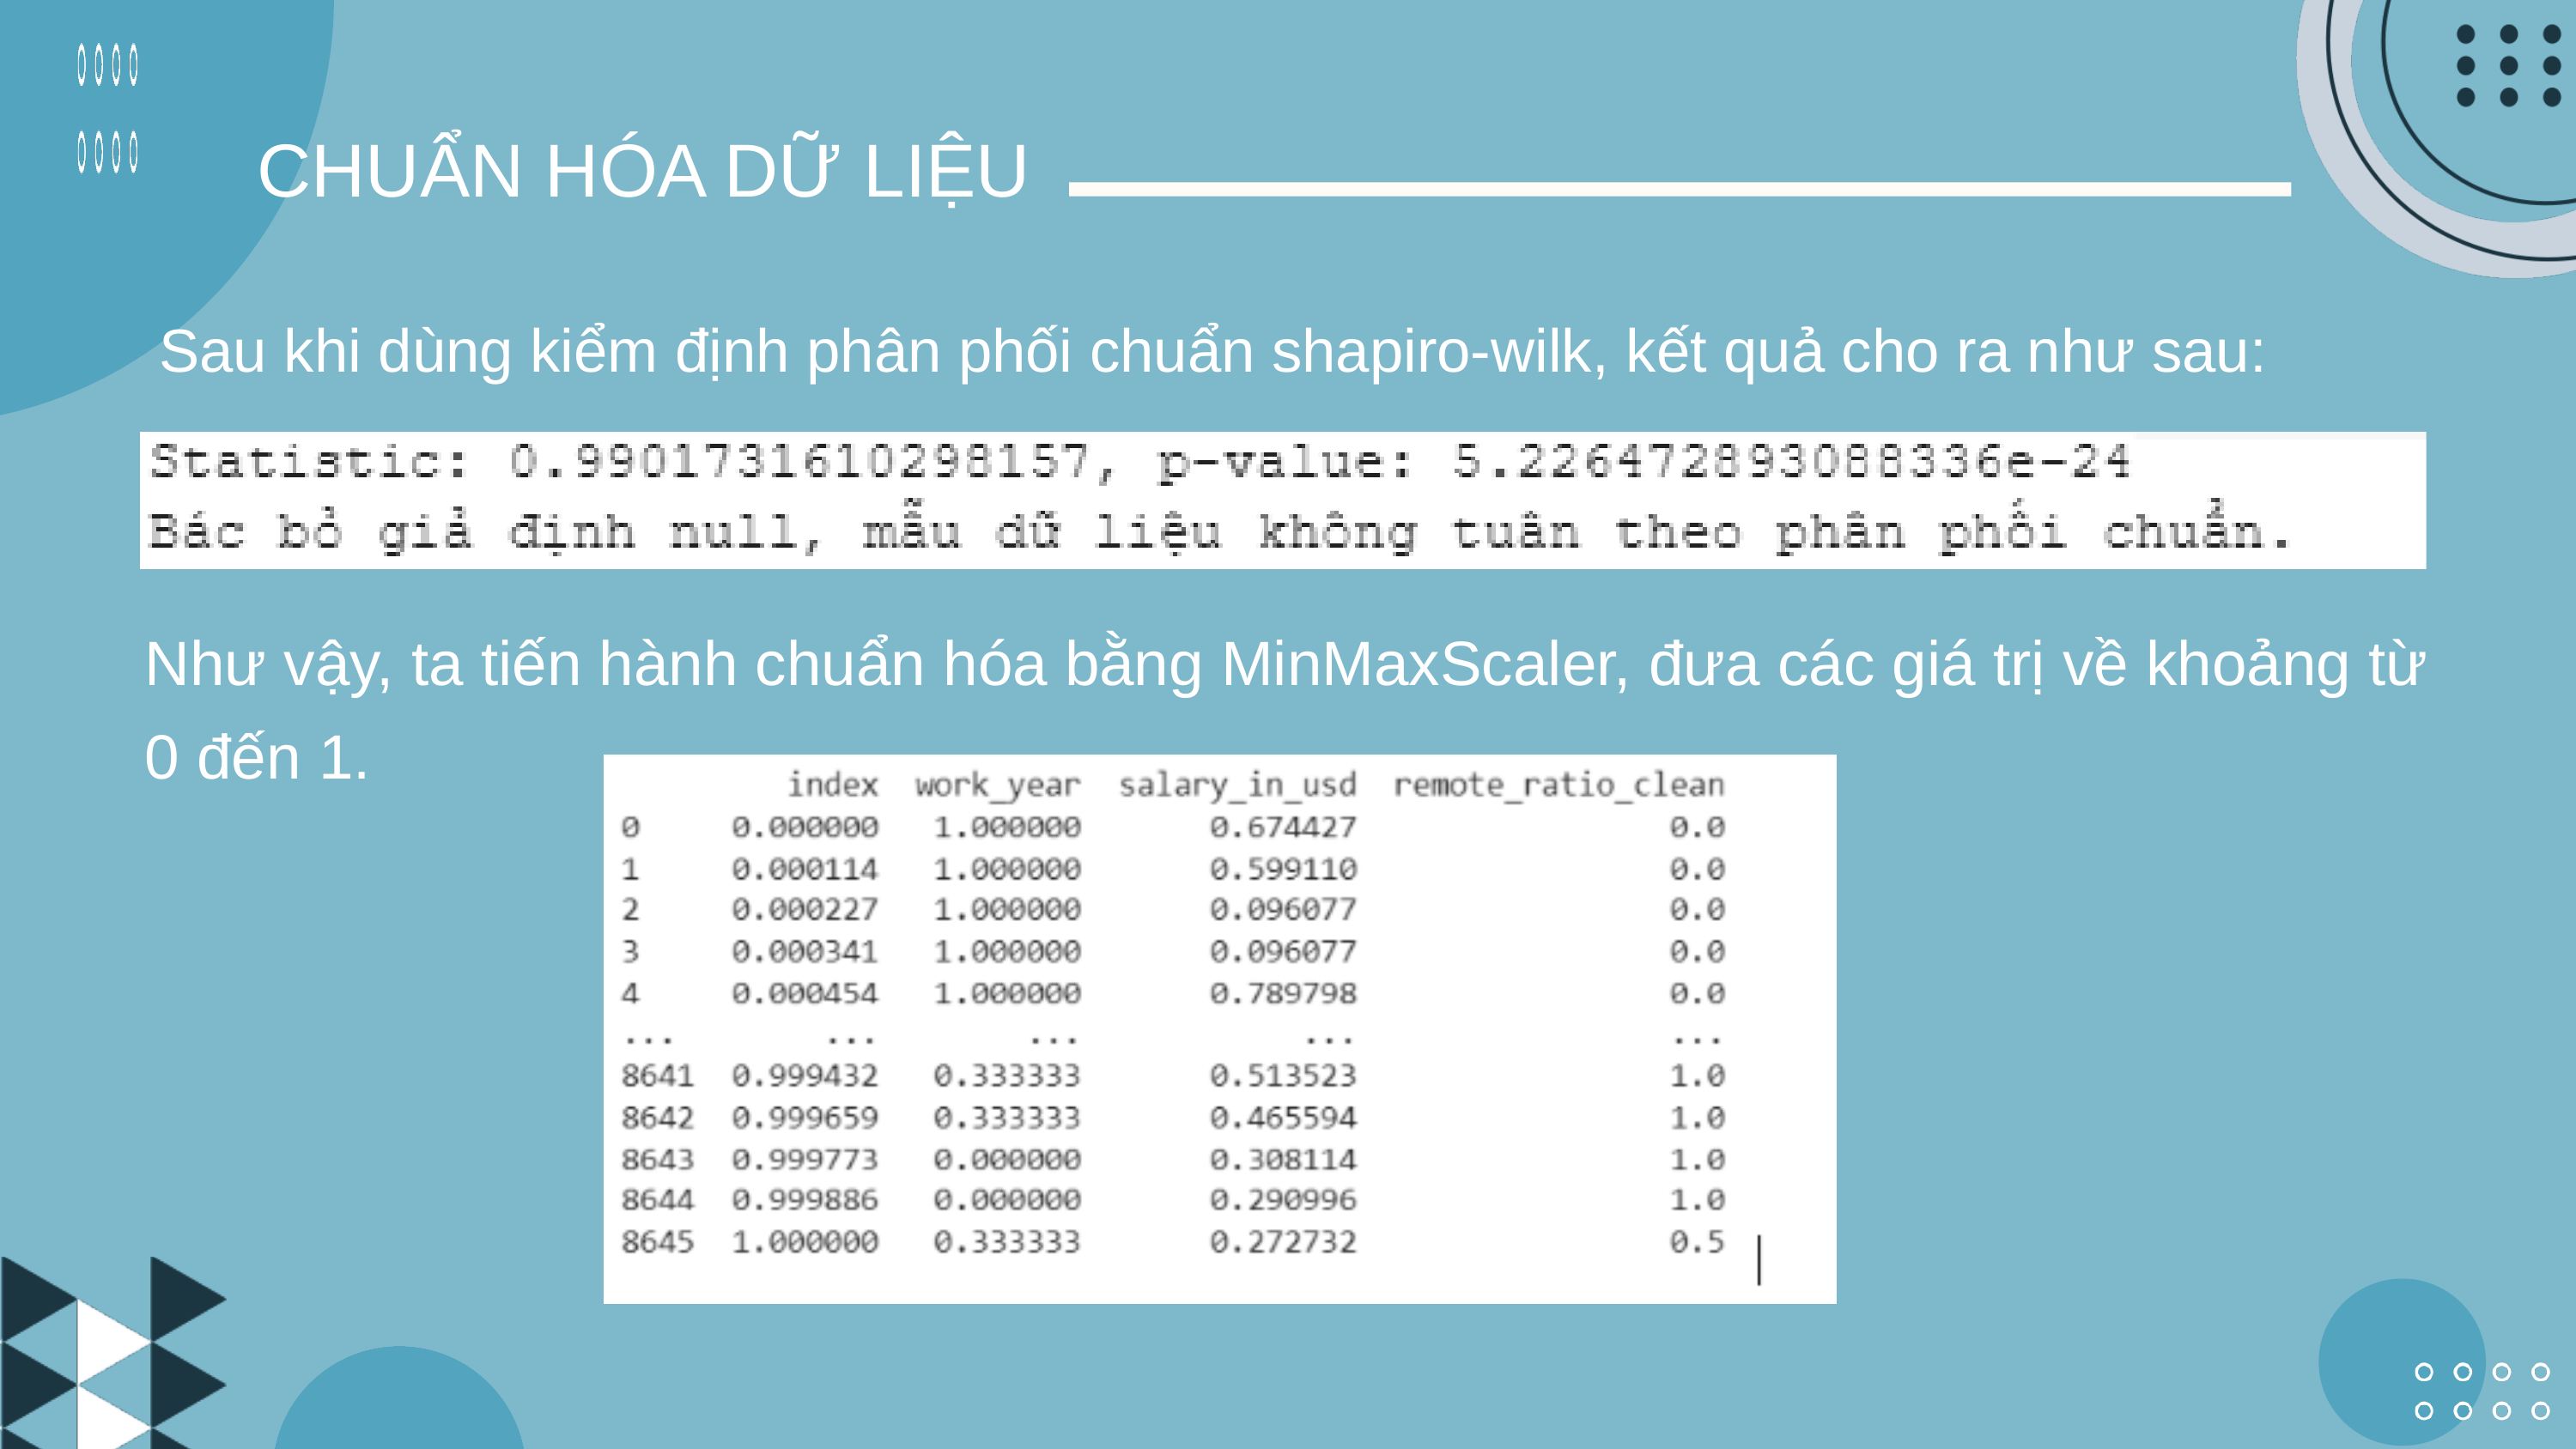

CHUẨN HÓA DỮ LIỆU

Sau khi dùng kiểm định phân phối chuẩn shapiro-wilk, kết quả cho ra như sau:

Như vậy, ta tiến hành chuẩn hóa bằng MinMaxScaler, đưa các giá trị về khoảng từ 0 đến 1.